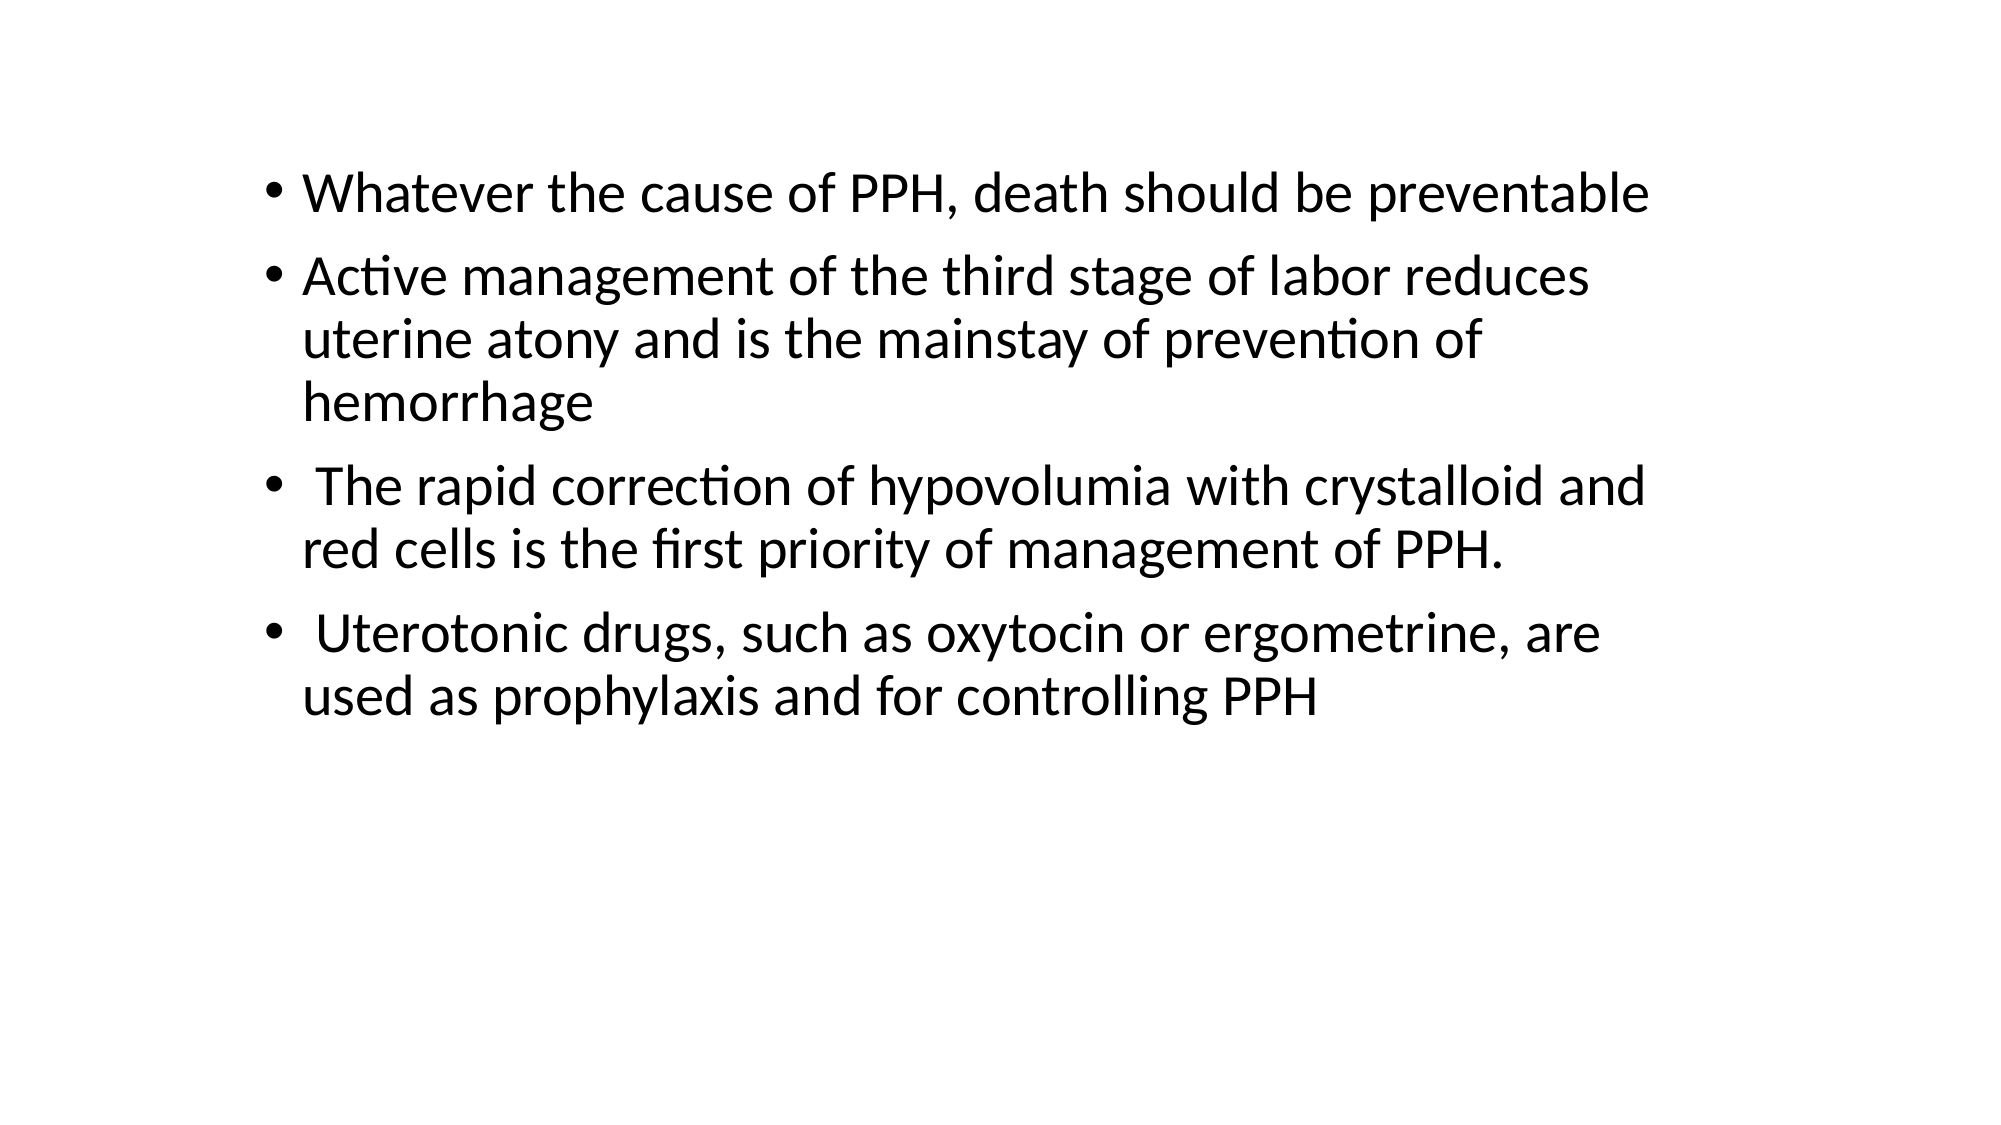

Whatever the cause of PPH, death should be preventable
Active management of the third stage of labor reduces uterine atony and is the mainstay of prevention of hemorrhage
 The rapid correction of hypovolumia with crystalloid and red cells is the first priority of management of PPH.
 Uterotonic drugs, such as oxytocin or ergometrine, are used as prophylaxis and for controlling PPH